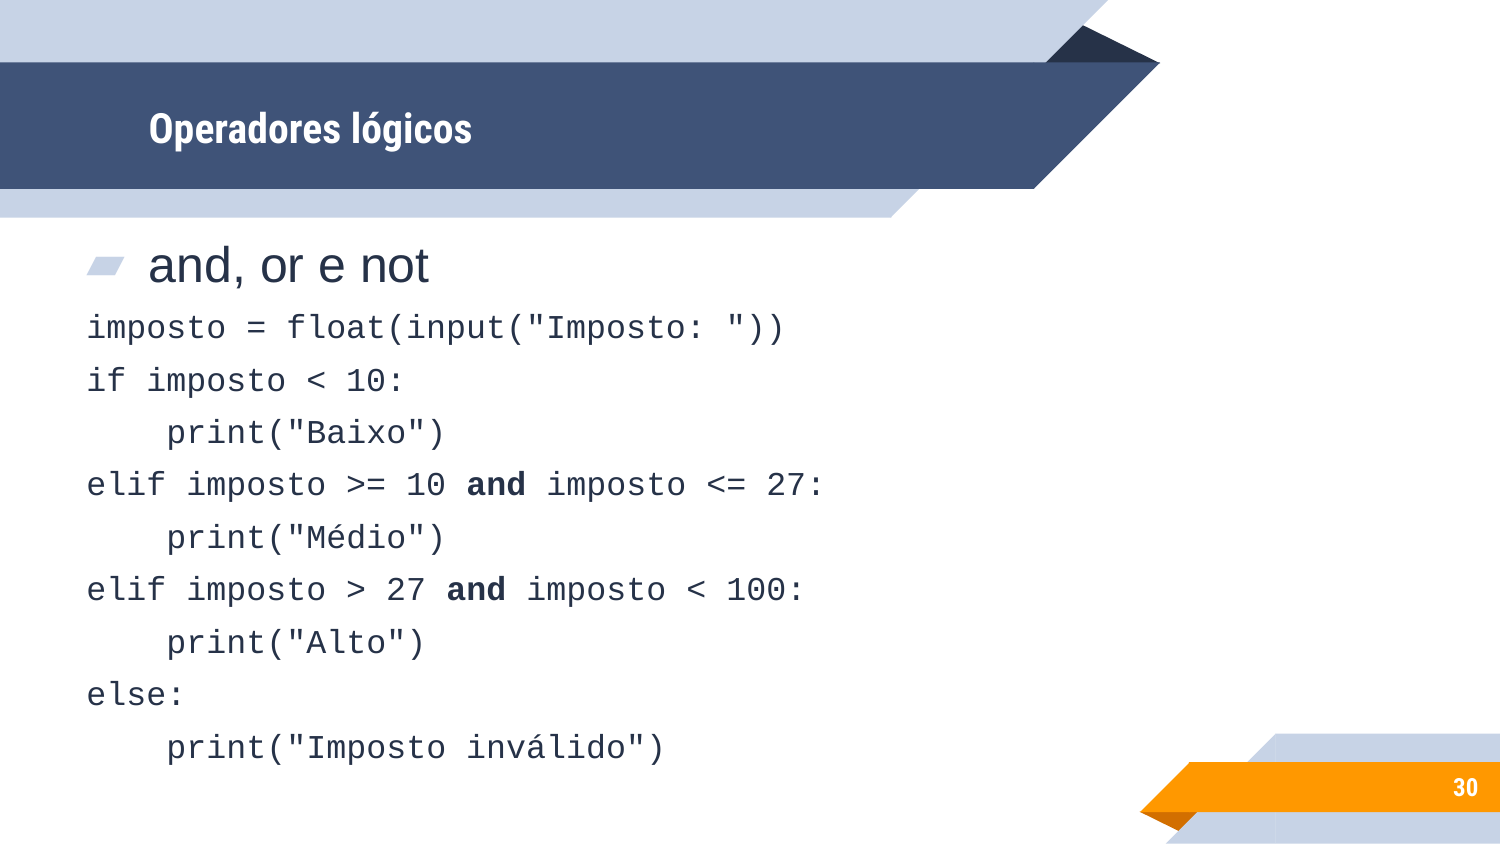

# Operadores lógicos
and, or e not
imposto = float(input("Imposto: "))
if imposto < 10:
    print("Baixo")
elif imposto >= 10 and imposto <= 27:
    print("Médio")
elif imposto > 27 and imposto < 100:
    print("Alto")
else:
    print("Imposto inválido")

30